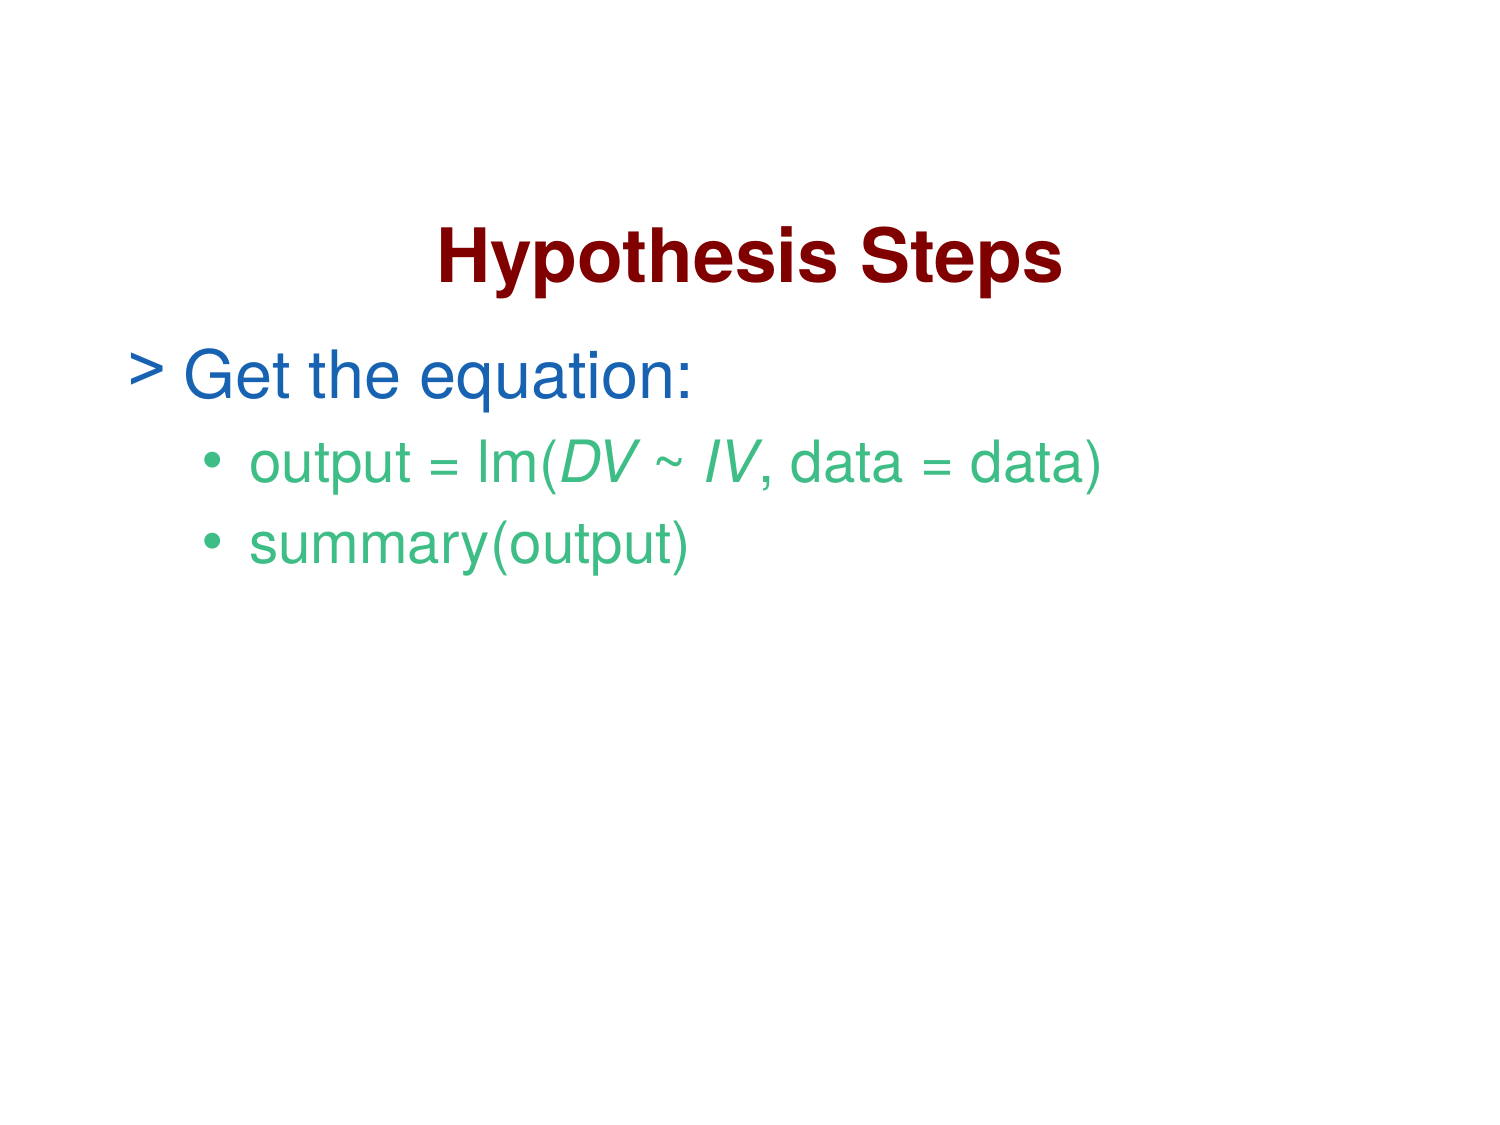

# Hypothesis Steps
Get the equation:
output = lm(DV ~ IV, data = data)
summary(output)